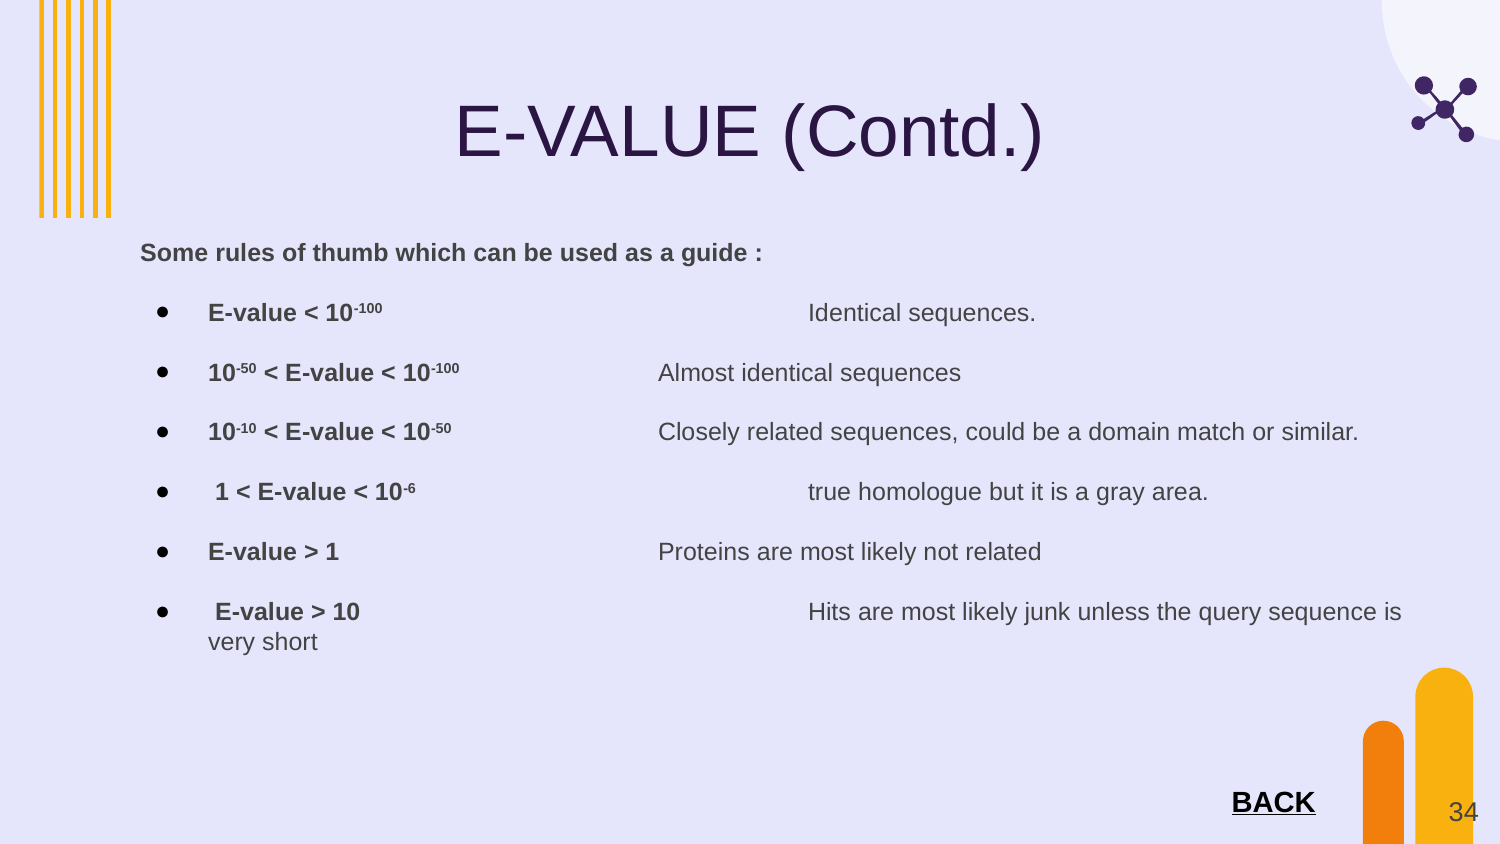

# E-VALUE (Contd.)
 Some rules of thumb which can be used as a guide :

E-value < 10-100 			Identical sequences.

10-50 < E-value < 10-100 		Almost identical sequences

10-10 < E-value < 10-50 		Closely related sequences, could be a domain match or similar.

 1 < E-value < 10-6 			true homologue but it is a gray area.

E-value > 1 			Proteins are most likely not related

 E-value > 10 			Hits are most likely junk unless the query sequence is very short
BACK
34